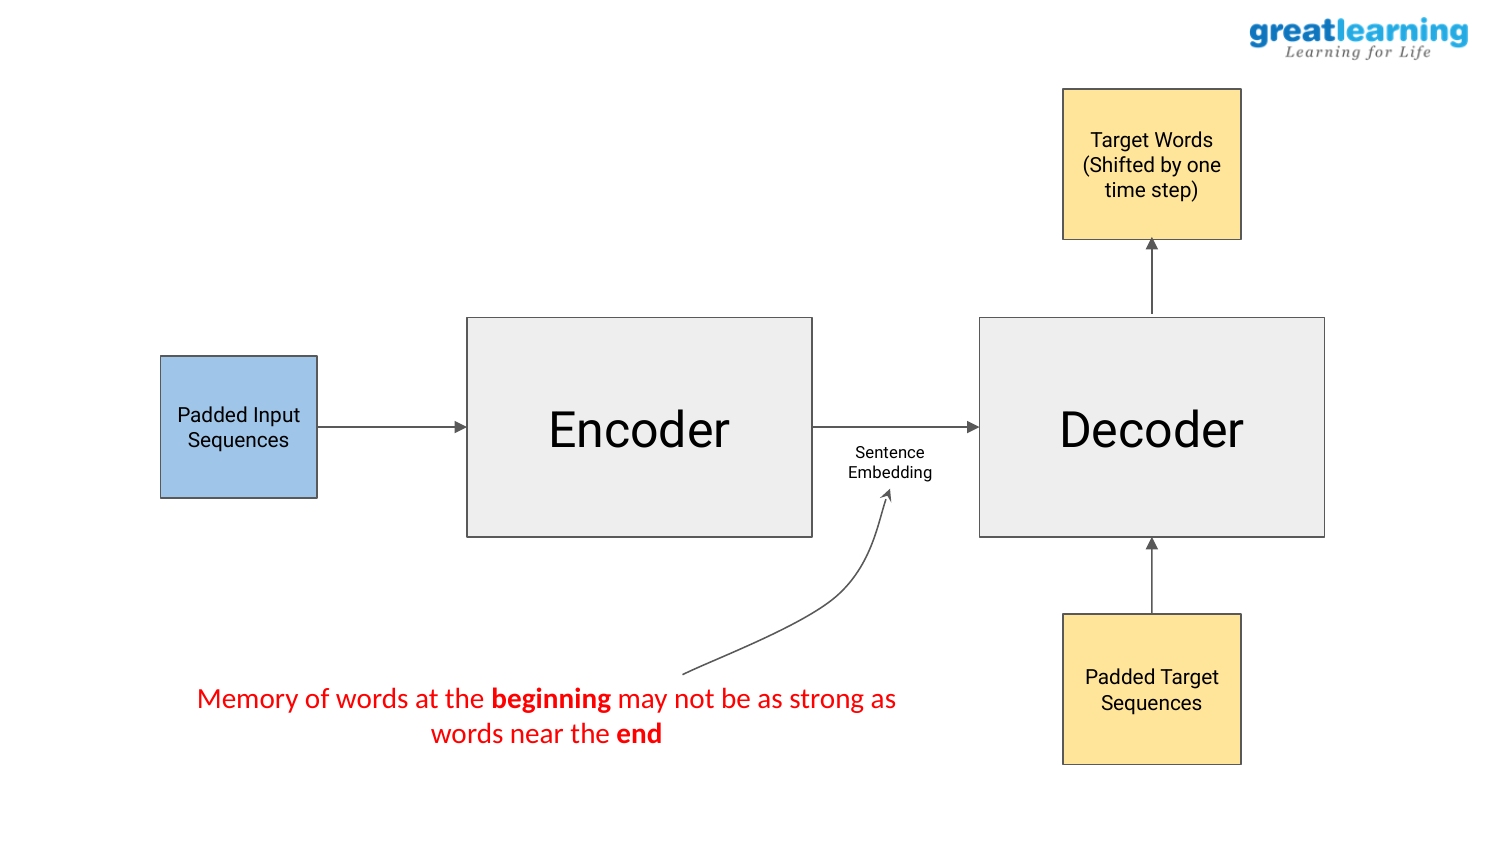

Target Words (Shifted by one time step)
Encoder
Decoder
Padded Input Sequences
Sentence Embedding

Padded Target Sequences
Memory of words at the beginning may not be as strong as words near the end